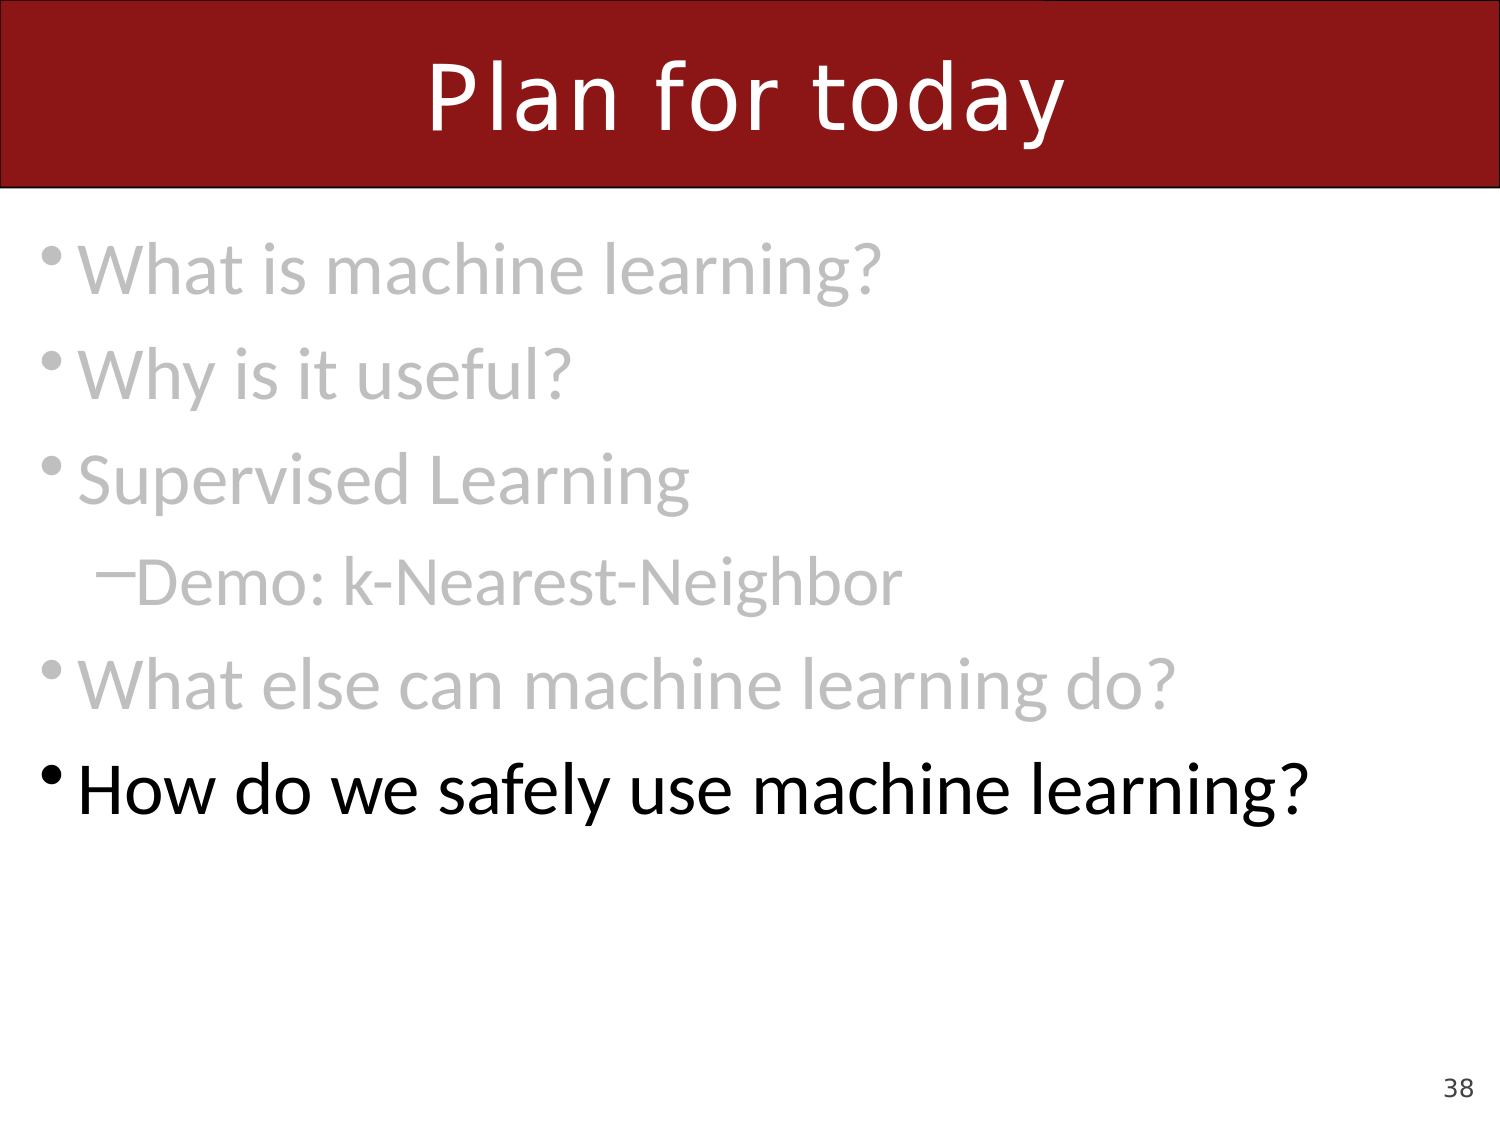

# Plan for today
What is machine learning?
Why is it useful?
Supervised Learning
Demo: k-Nearest-Neighbor
What else can machine learning do?
How do we safely use machine learning?